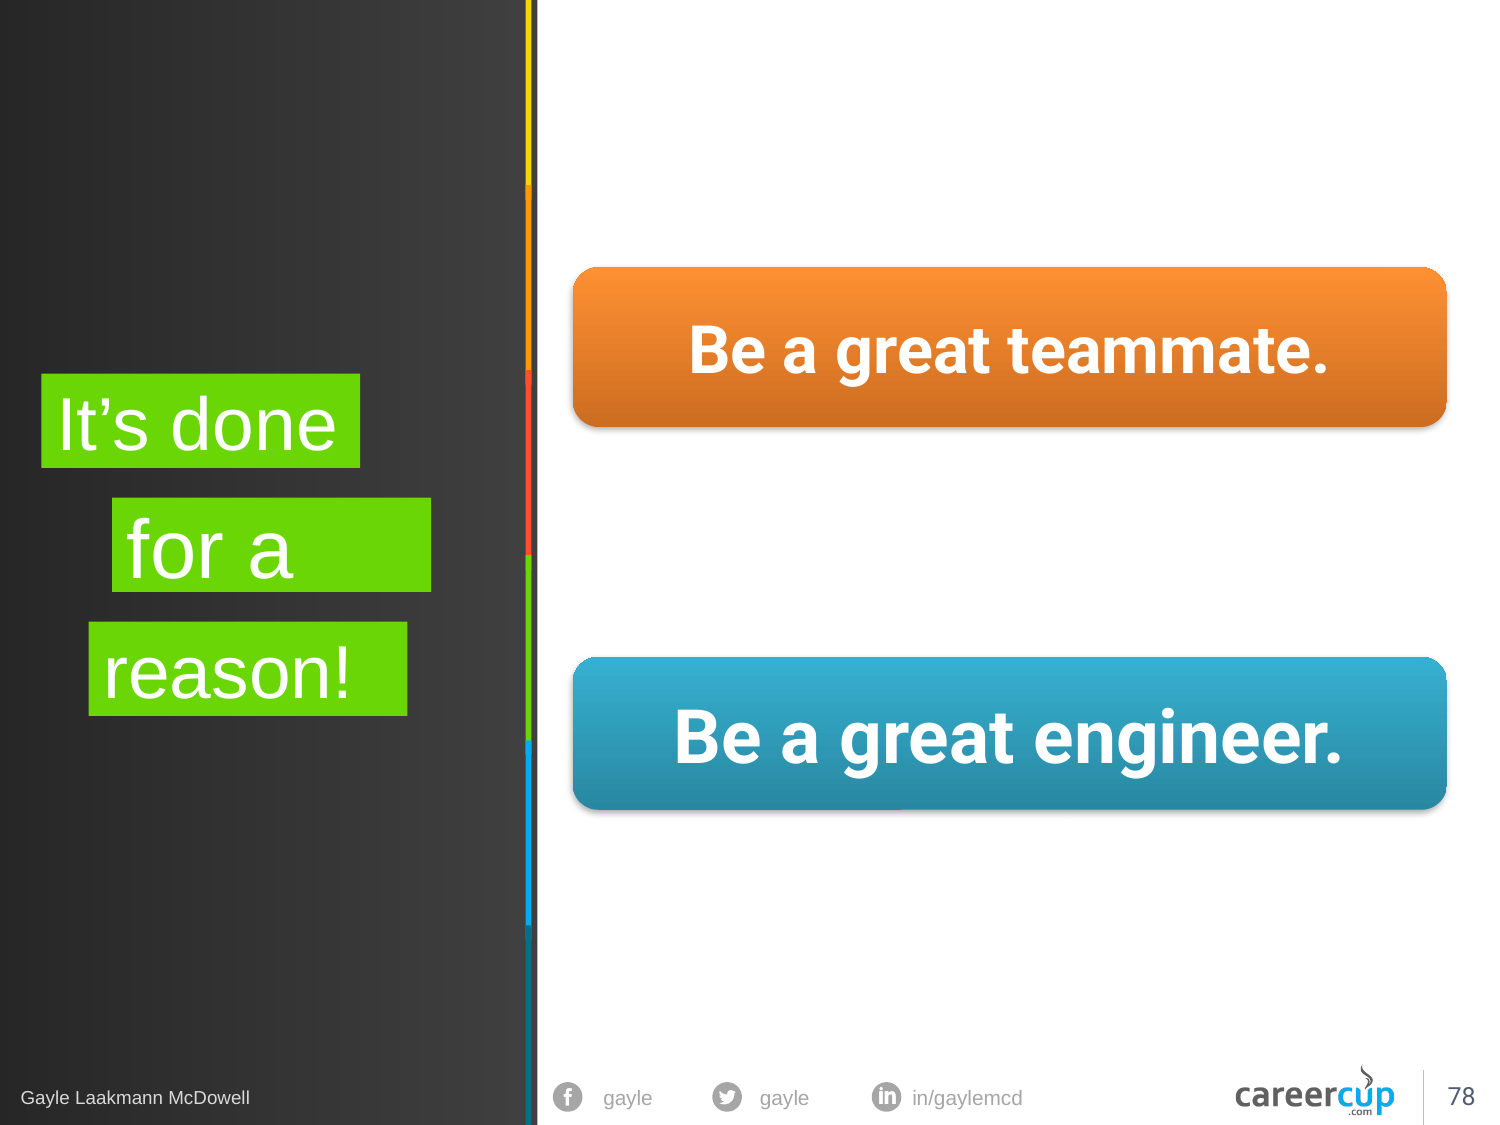

Be a great teammate.
It’s done
for a
reason!
Be a great engineer.